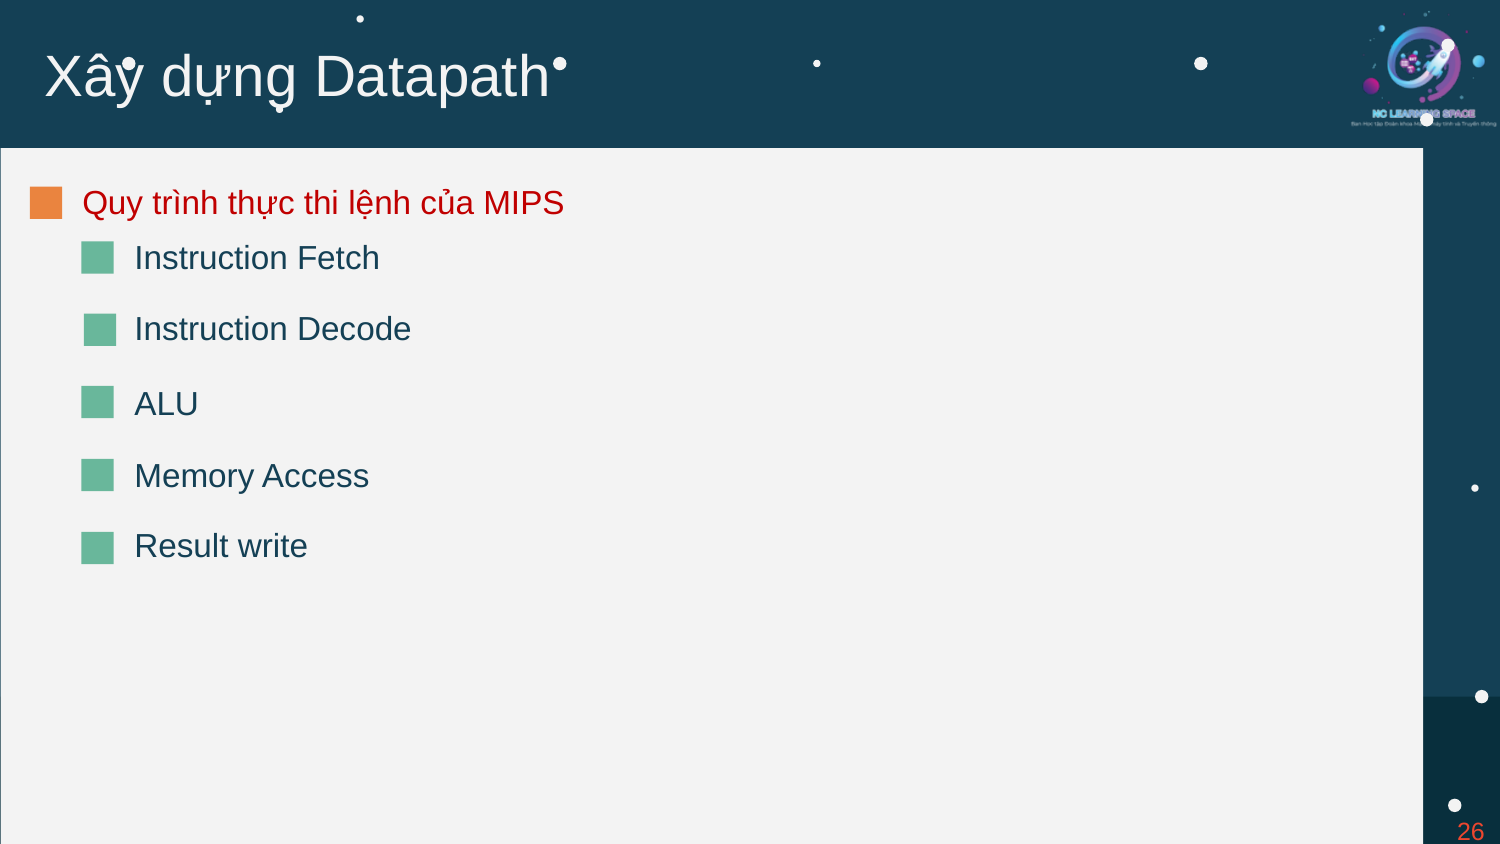

# Xây dựng Datapath
Quy trình thực thi lệnh của MIPS

Instruction Fetch

Instruction Decode

ALU

Memory Access

Result write

26